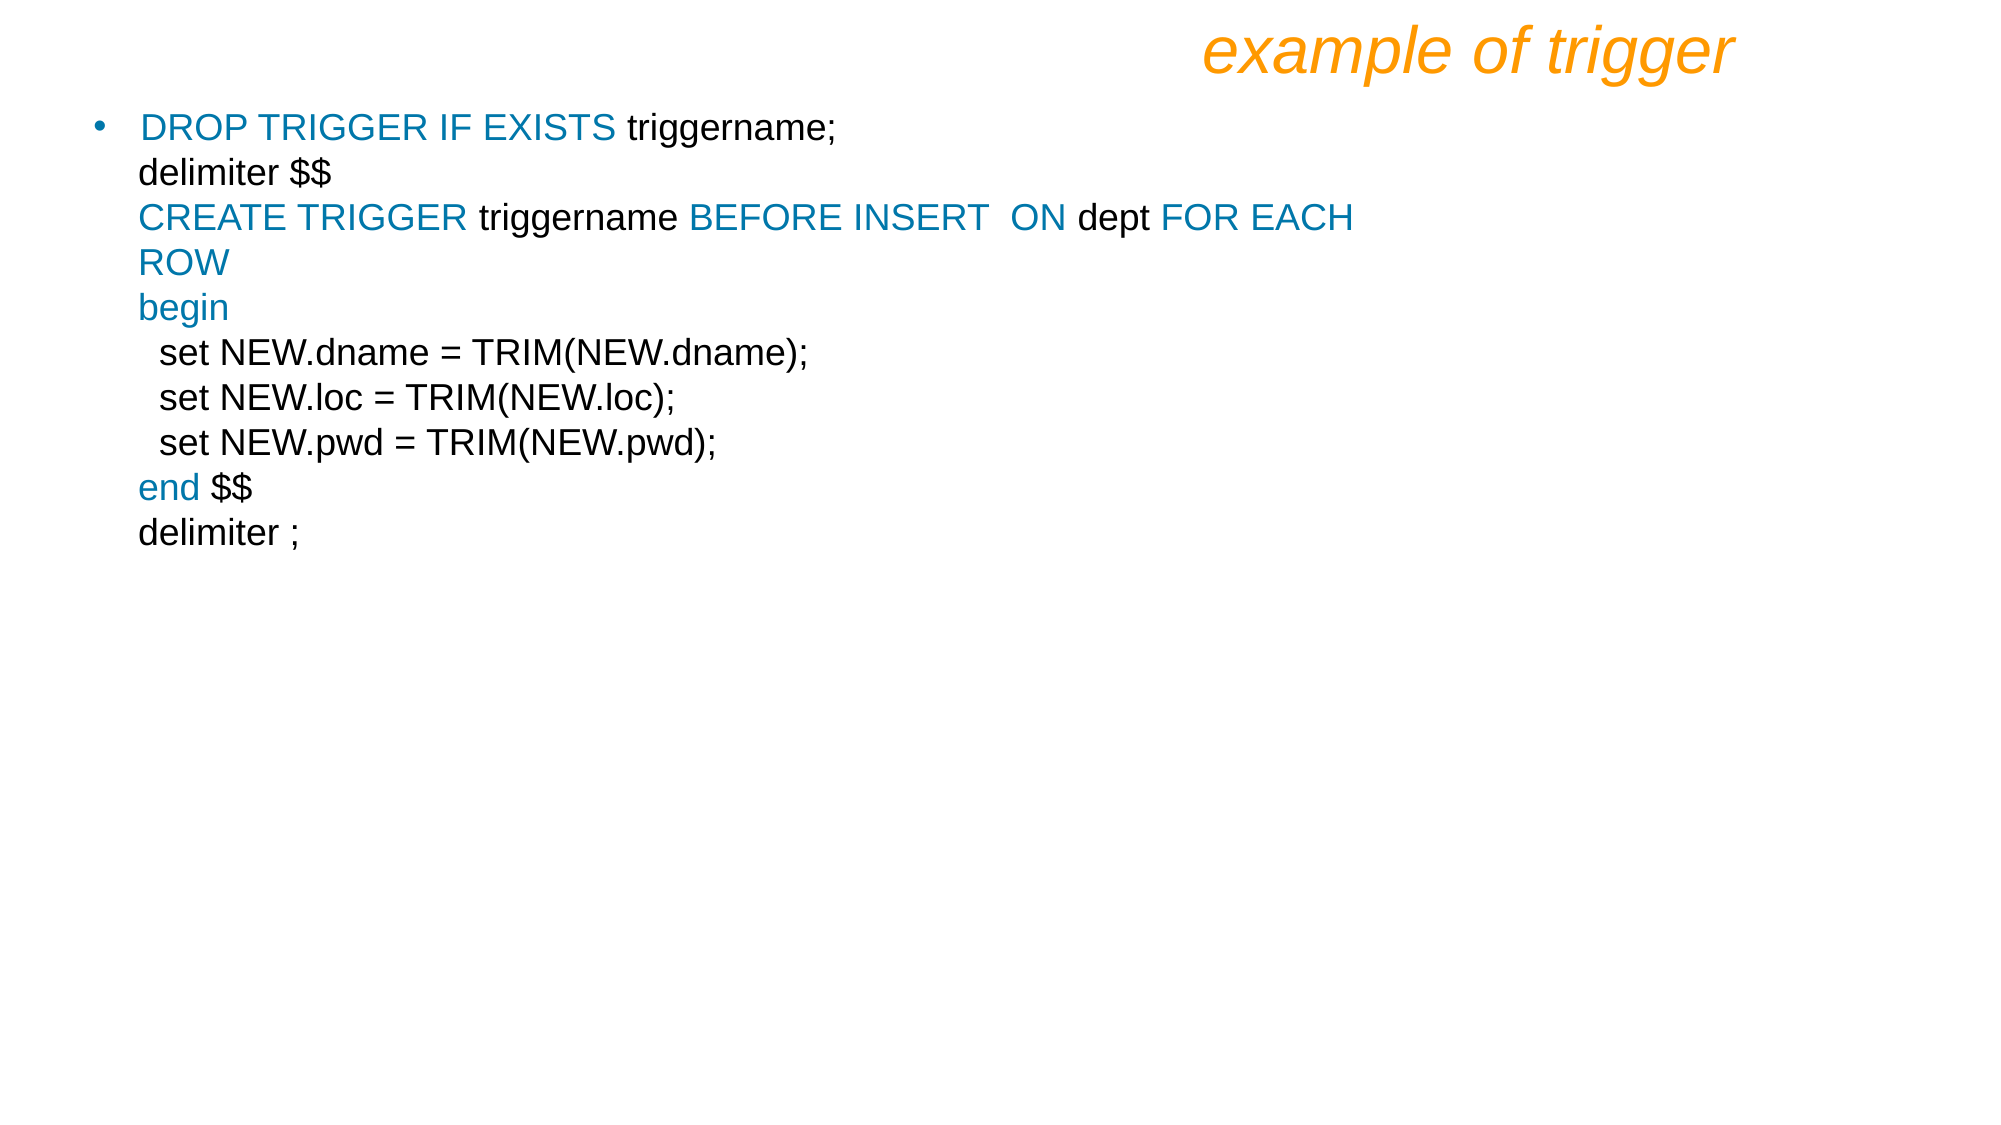

example of trigger
DROP TRIGGER IF EXISTS triggername;
delimiter $$
CREATE TRIGGER triggername BEFORE INSERT  ON dept FOR EACH ROW
begin
  set NEW.dname = TRIM(NEW.dname);
  set NEW.loc = TRIM(NEW.loc);
  set NEW.pwd = TRIM(NEW.pwd);
end $$
delimiter ;